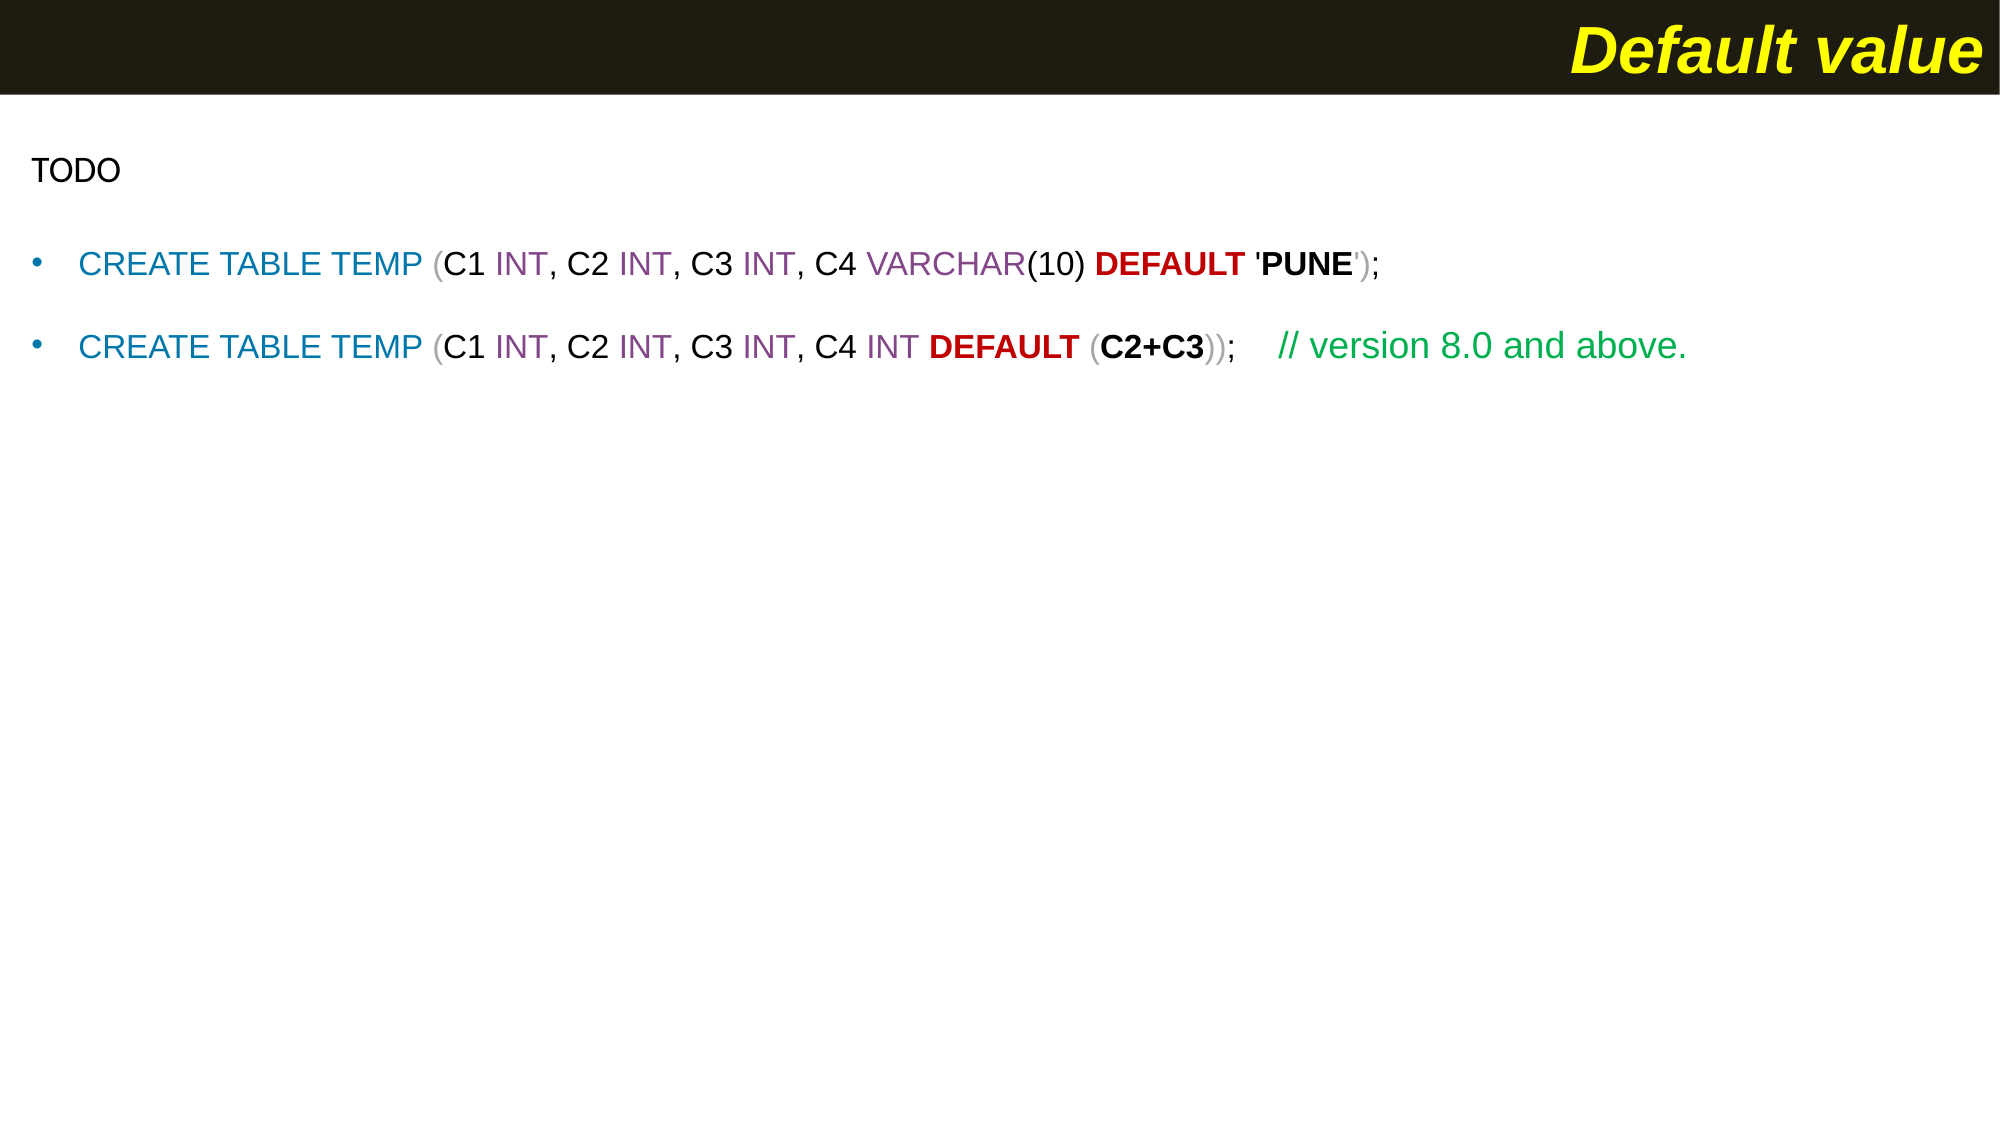

Default value
TODO
CREATE TABLE TEMP (C1 INT, C2 INT, C3 INT, C4 VARCHAR(10) DEFAULT 'PUNE');

CREATE TABLE TEMP (C1 INT, C2 INT, C3 INT, C4 INT DEFAULT (C2+C3)); 	// version 8.0 and above.